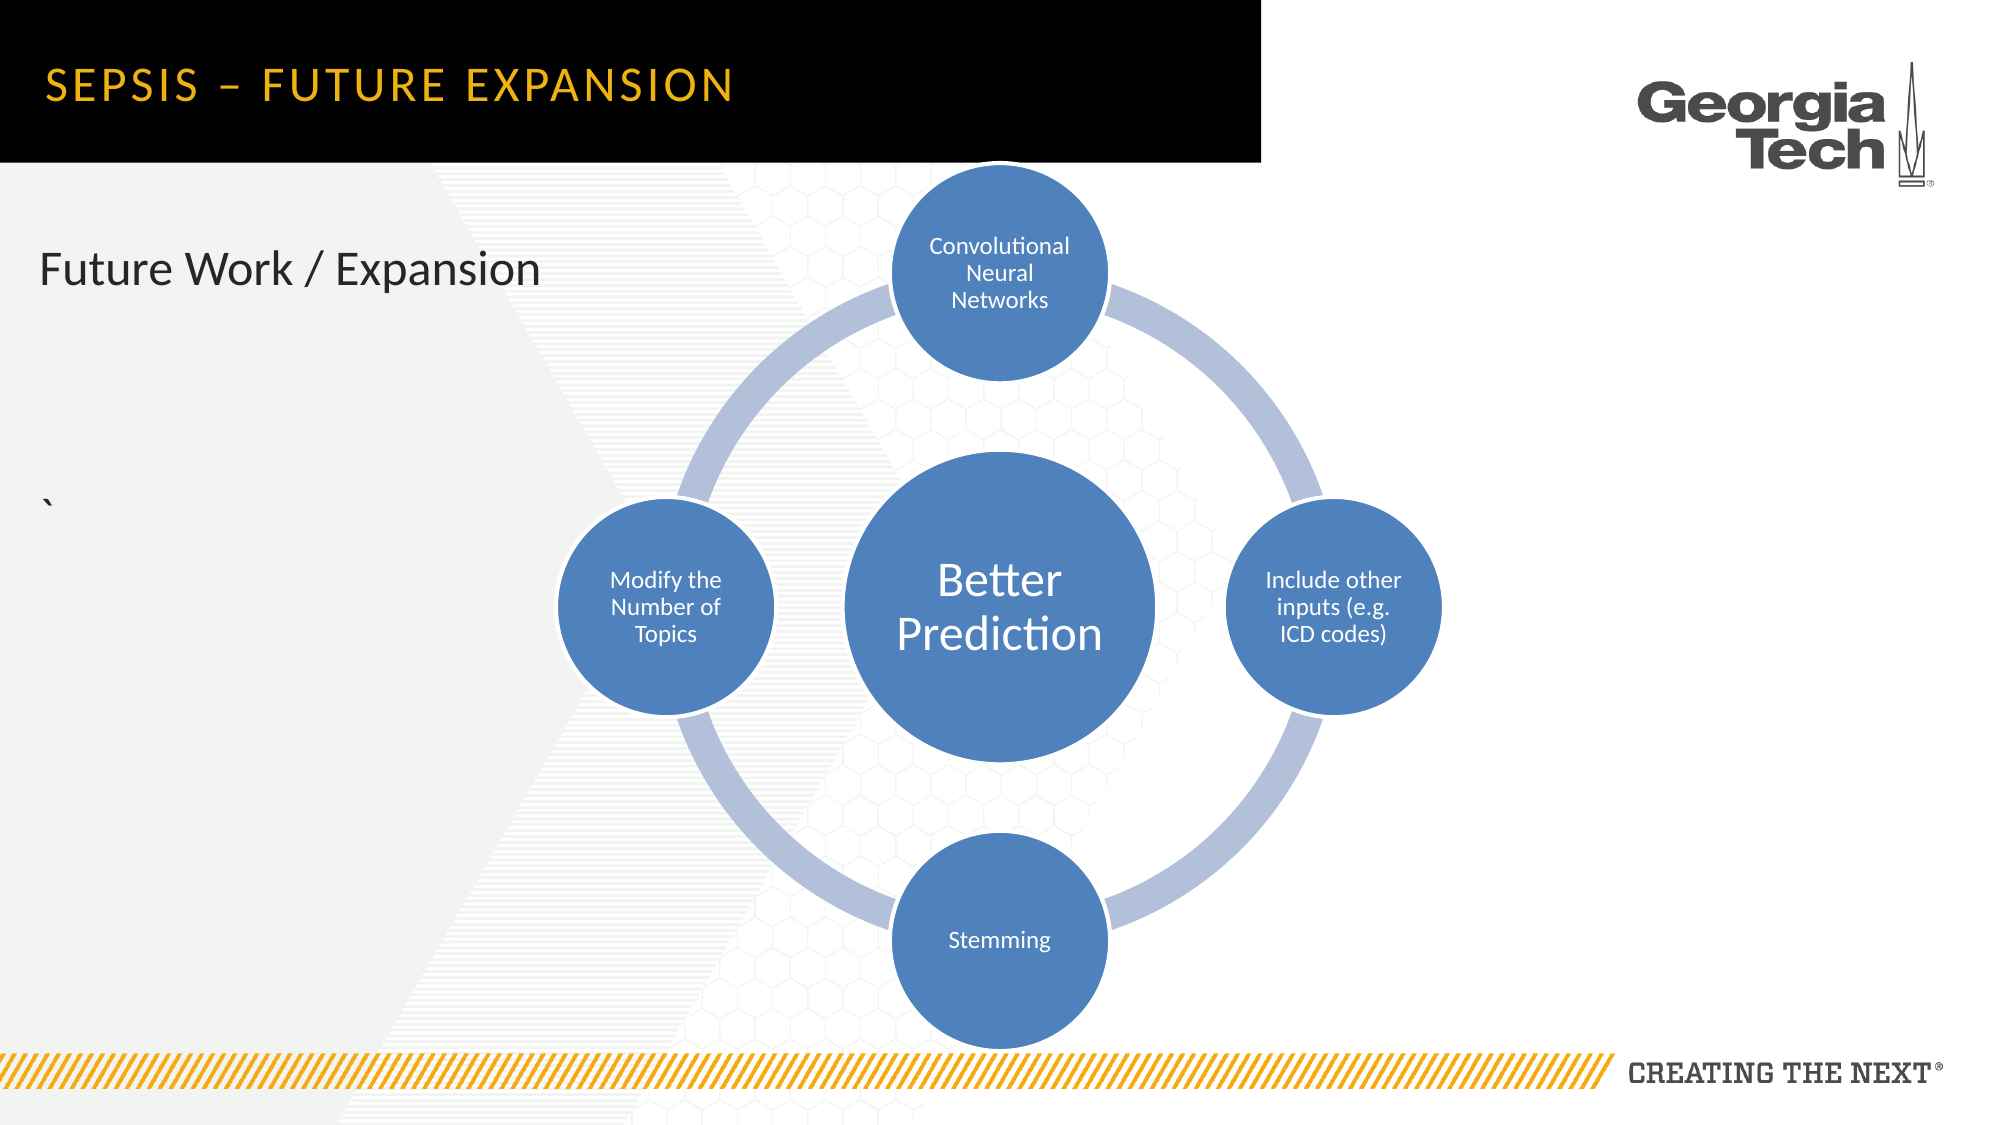

# SEPSIS – FUTURE EXPANSION
Better Prediction
Convolutional Neural Networks
Include other inputs (e.g. ICD codes)
Stemming
Modify the Number of Topics
Future Work / Expansion

`